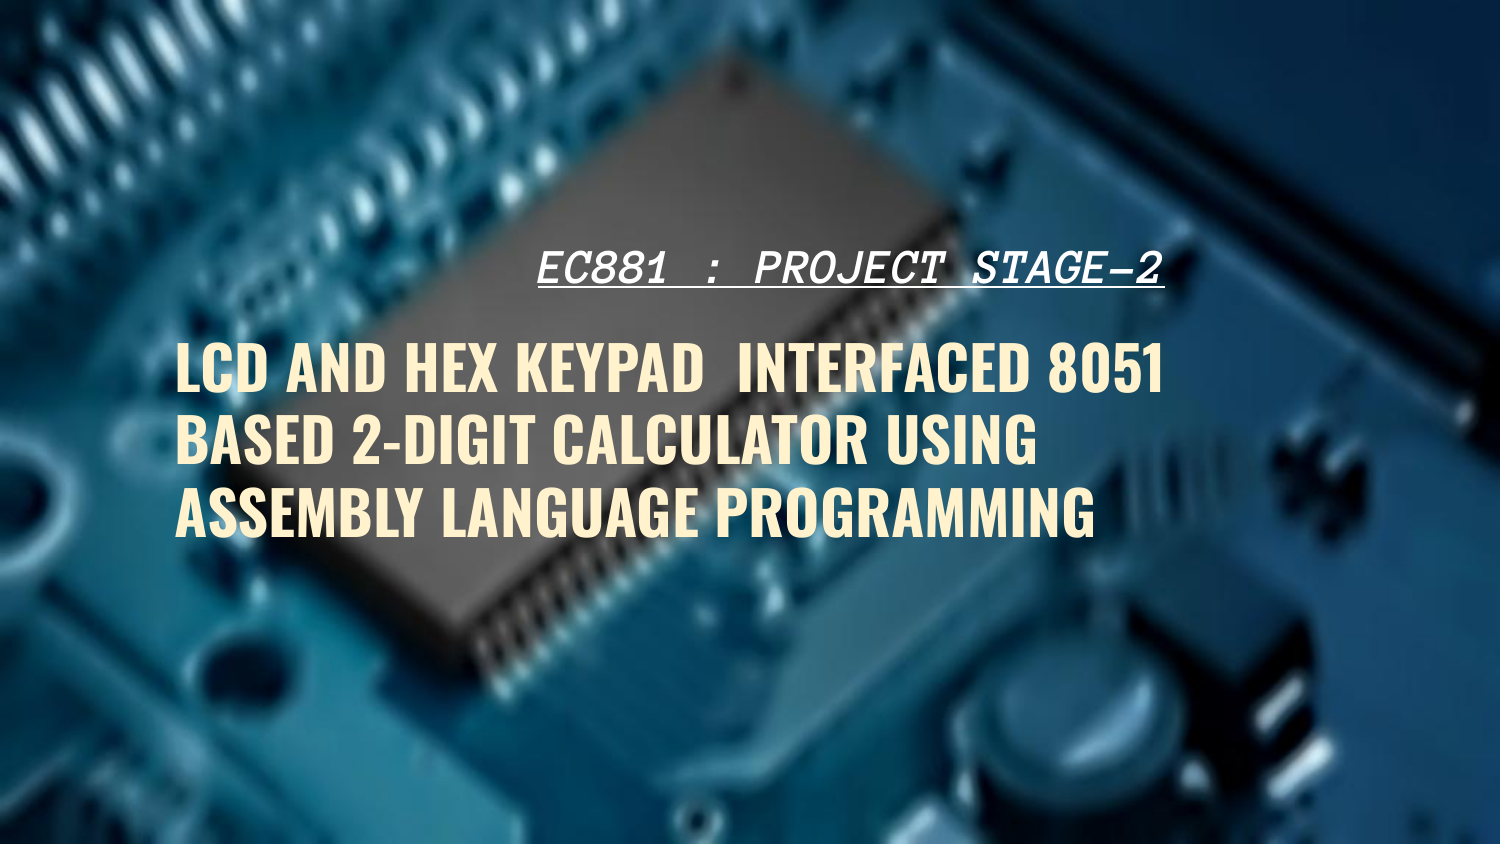

EC881 : PROJECT STAGE-2

LCD AND HEX KEYPAD  INTERFACED 8051 BASED 2-DIGIT CALCULATOR USING ASSEMBLY LANGUAGE PROGRAMMING